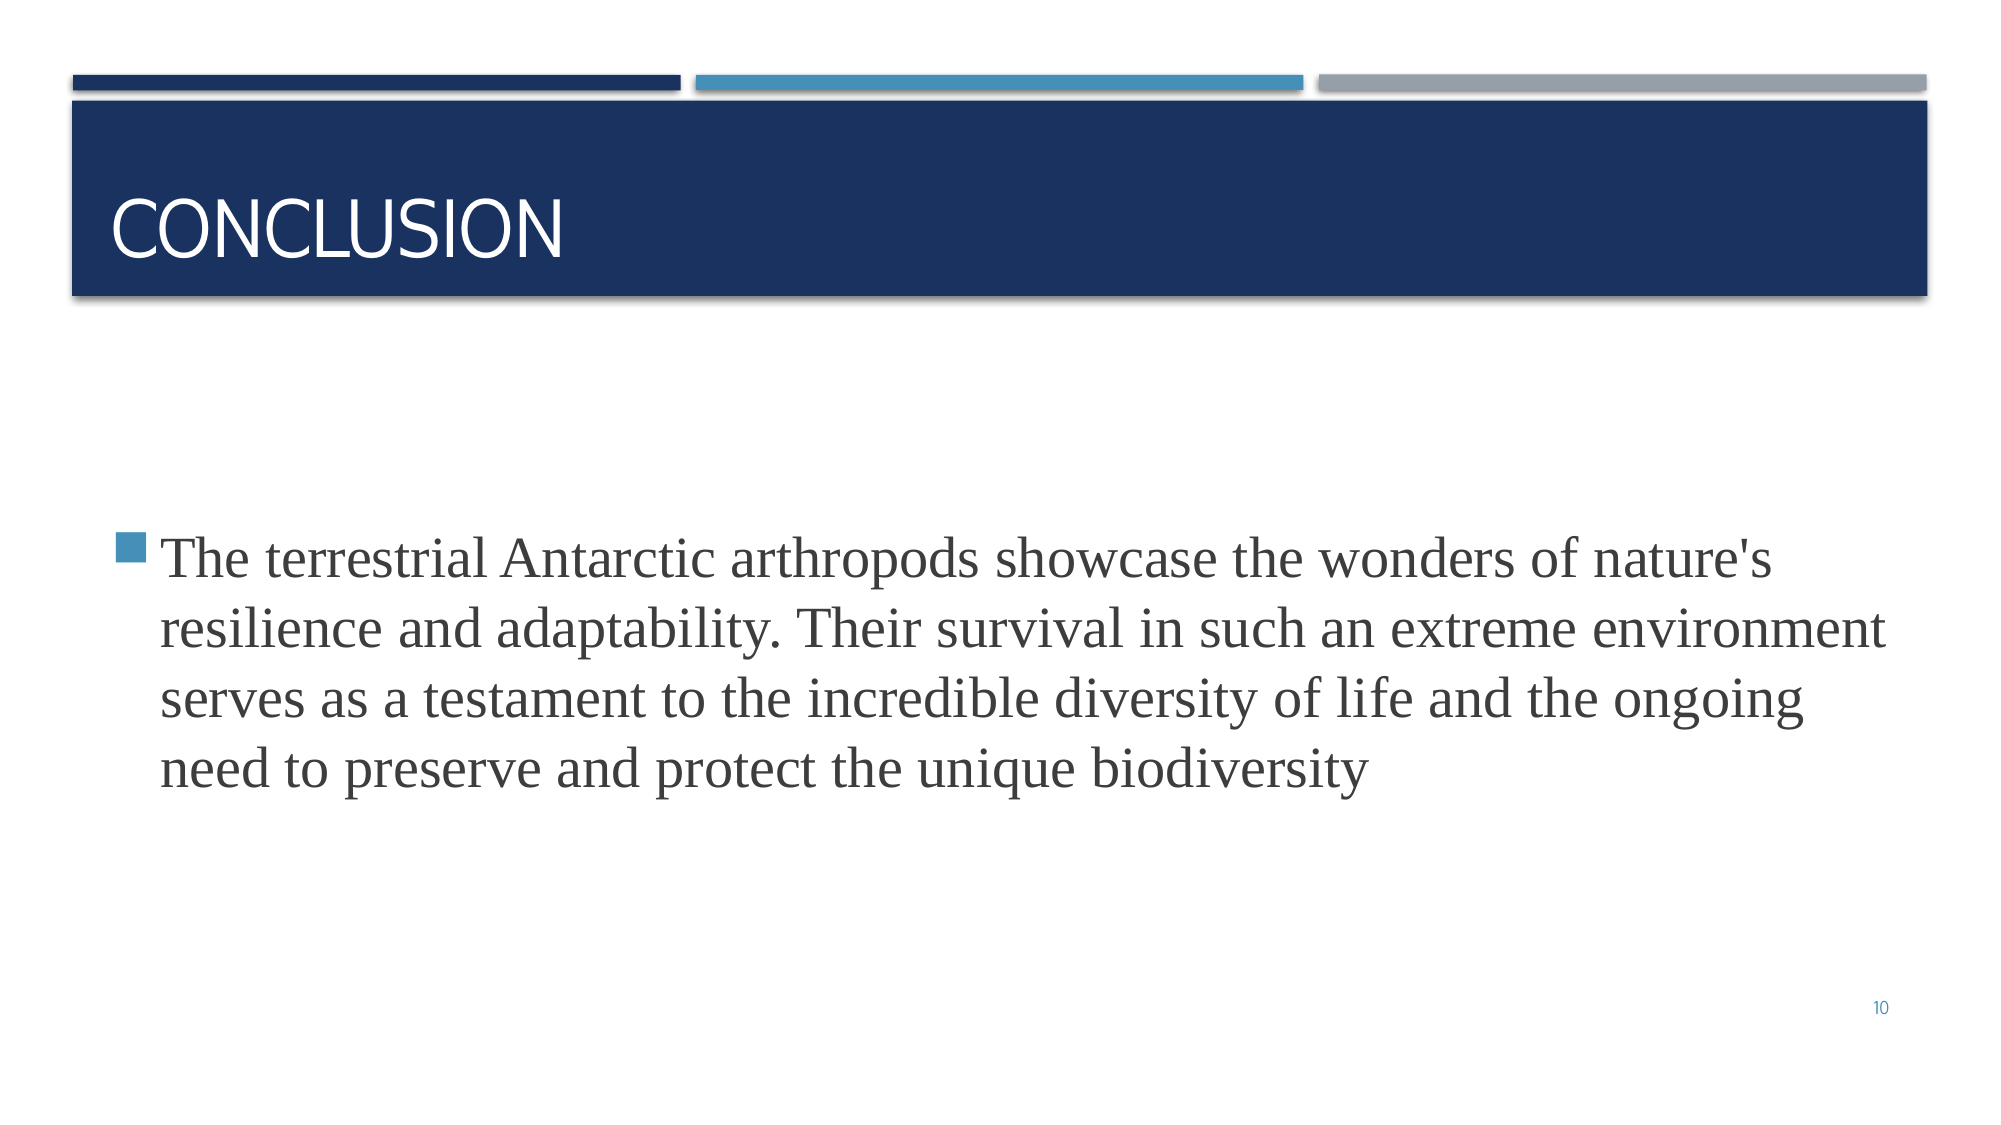

# CONCLUSION
The terrestrial Antarctic arthropods showcase the wonders of nature's resilience and adaptability. Their survival in such an extreme environment serves as a testament to the incredible diversity of life and the ongoing need to preserve and protect the unique biodiversity
10